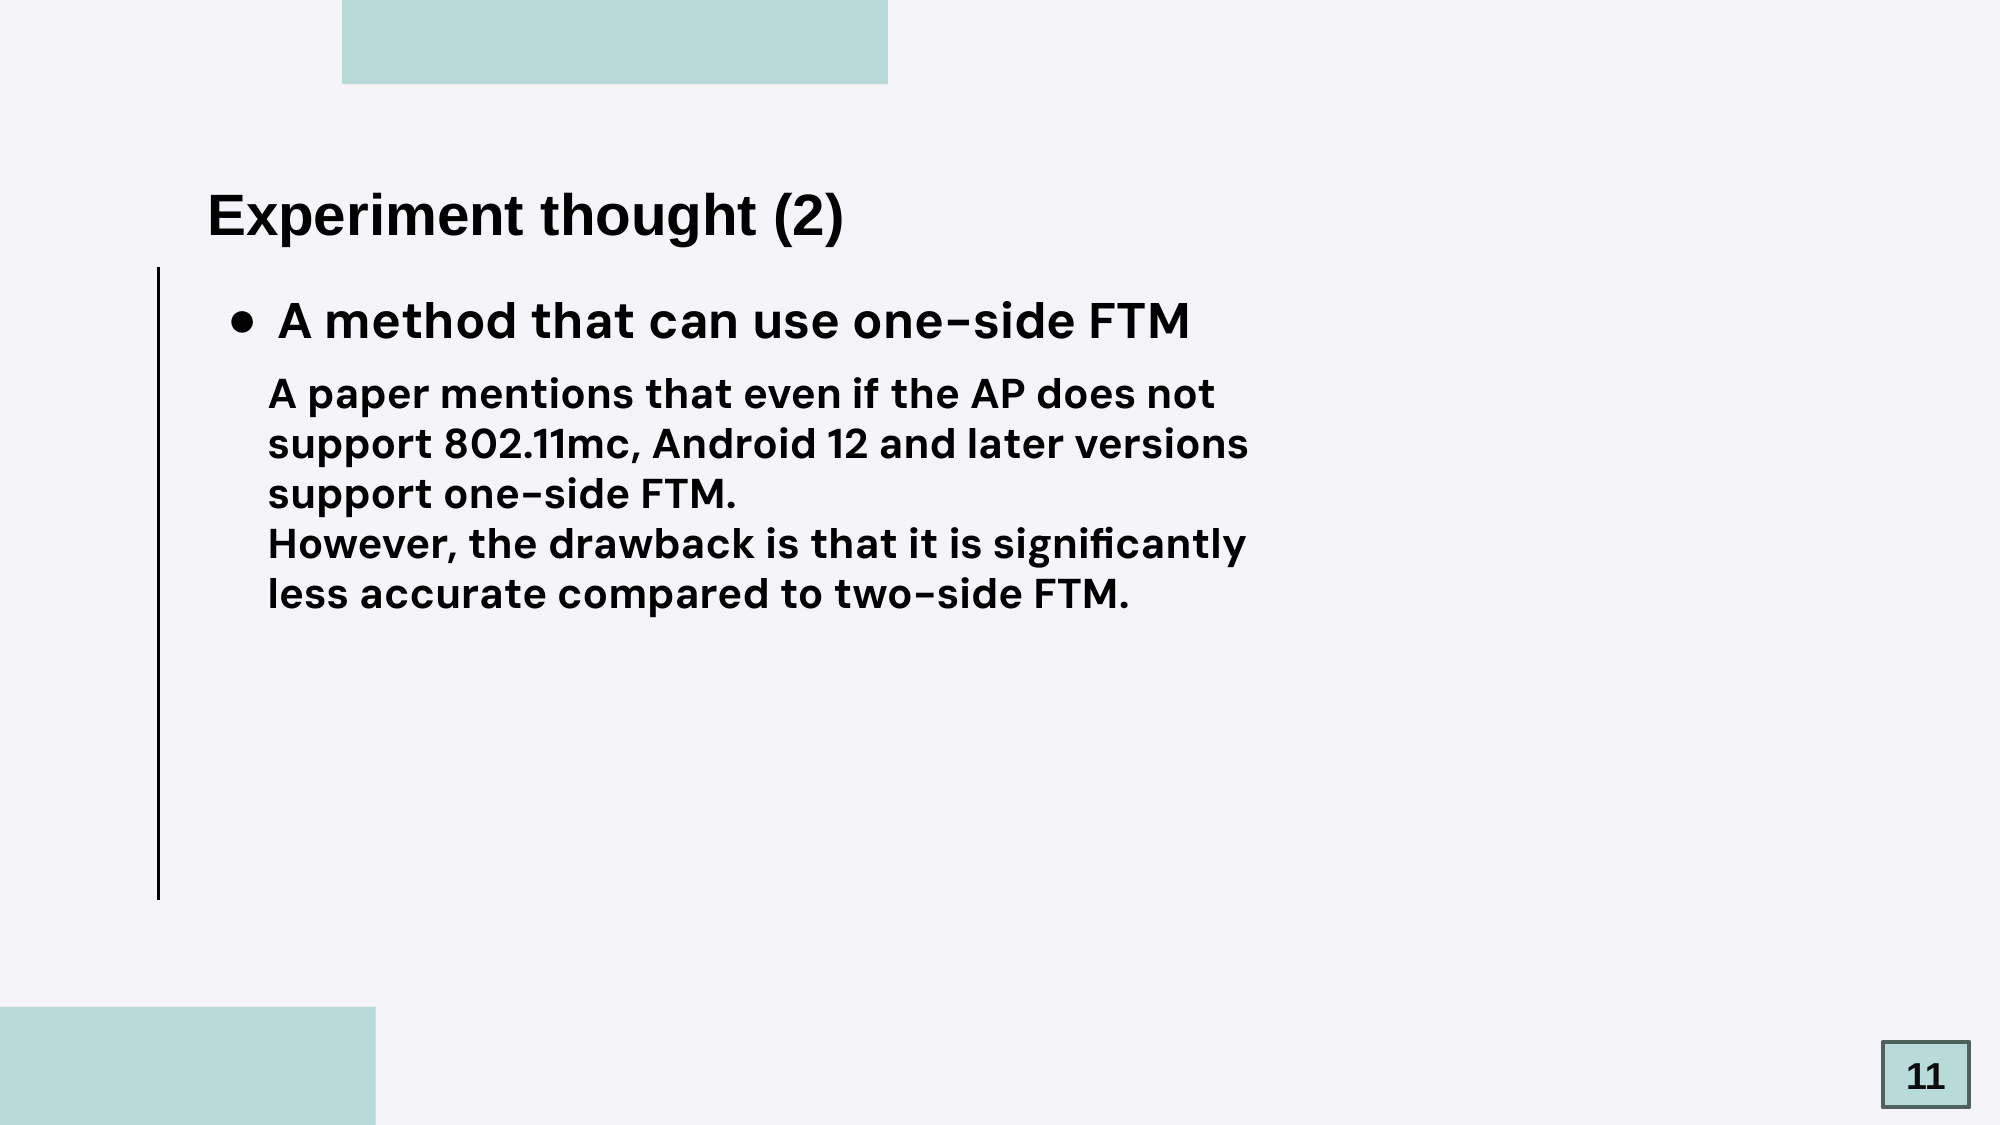

# Experiment thought (2)
A method that can use one-side FTM
A paper mentions that even if the AP does not support 802.11mc, Android 12 and later versions support one-side FTM.
However, the drawback is that it is significantly less accurate compared to two-side FTM.

11